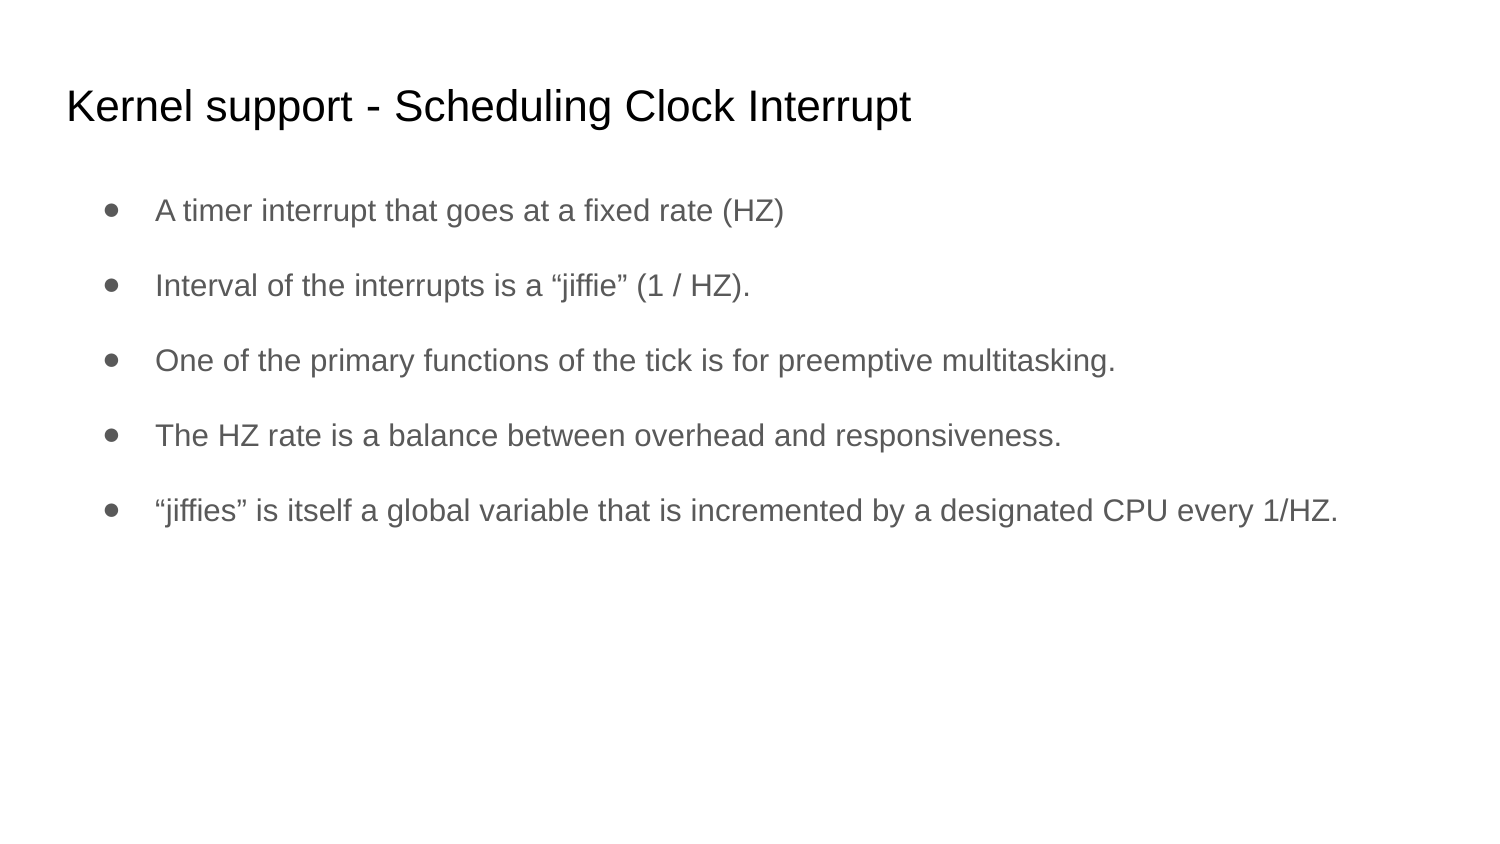

# Kernel support - Scheduling Clock Interrupt
A timer interrupt that goes at a fixed rate (HZ)

Interval of the interrupts is a “jiffie” (1 / HZ).

One of the primary functions of the tick is for preemptive multitasking.

The HZ rate is a balance between overhead and responsiveness.

“jiffies” is itself a global variable that is incremented by a designated CPU every 1/HZ.